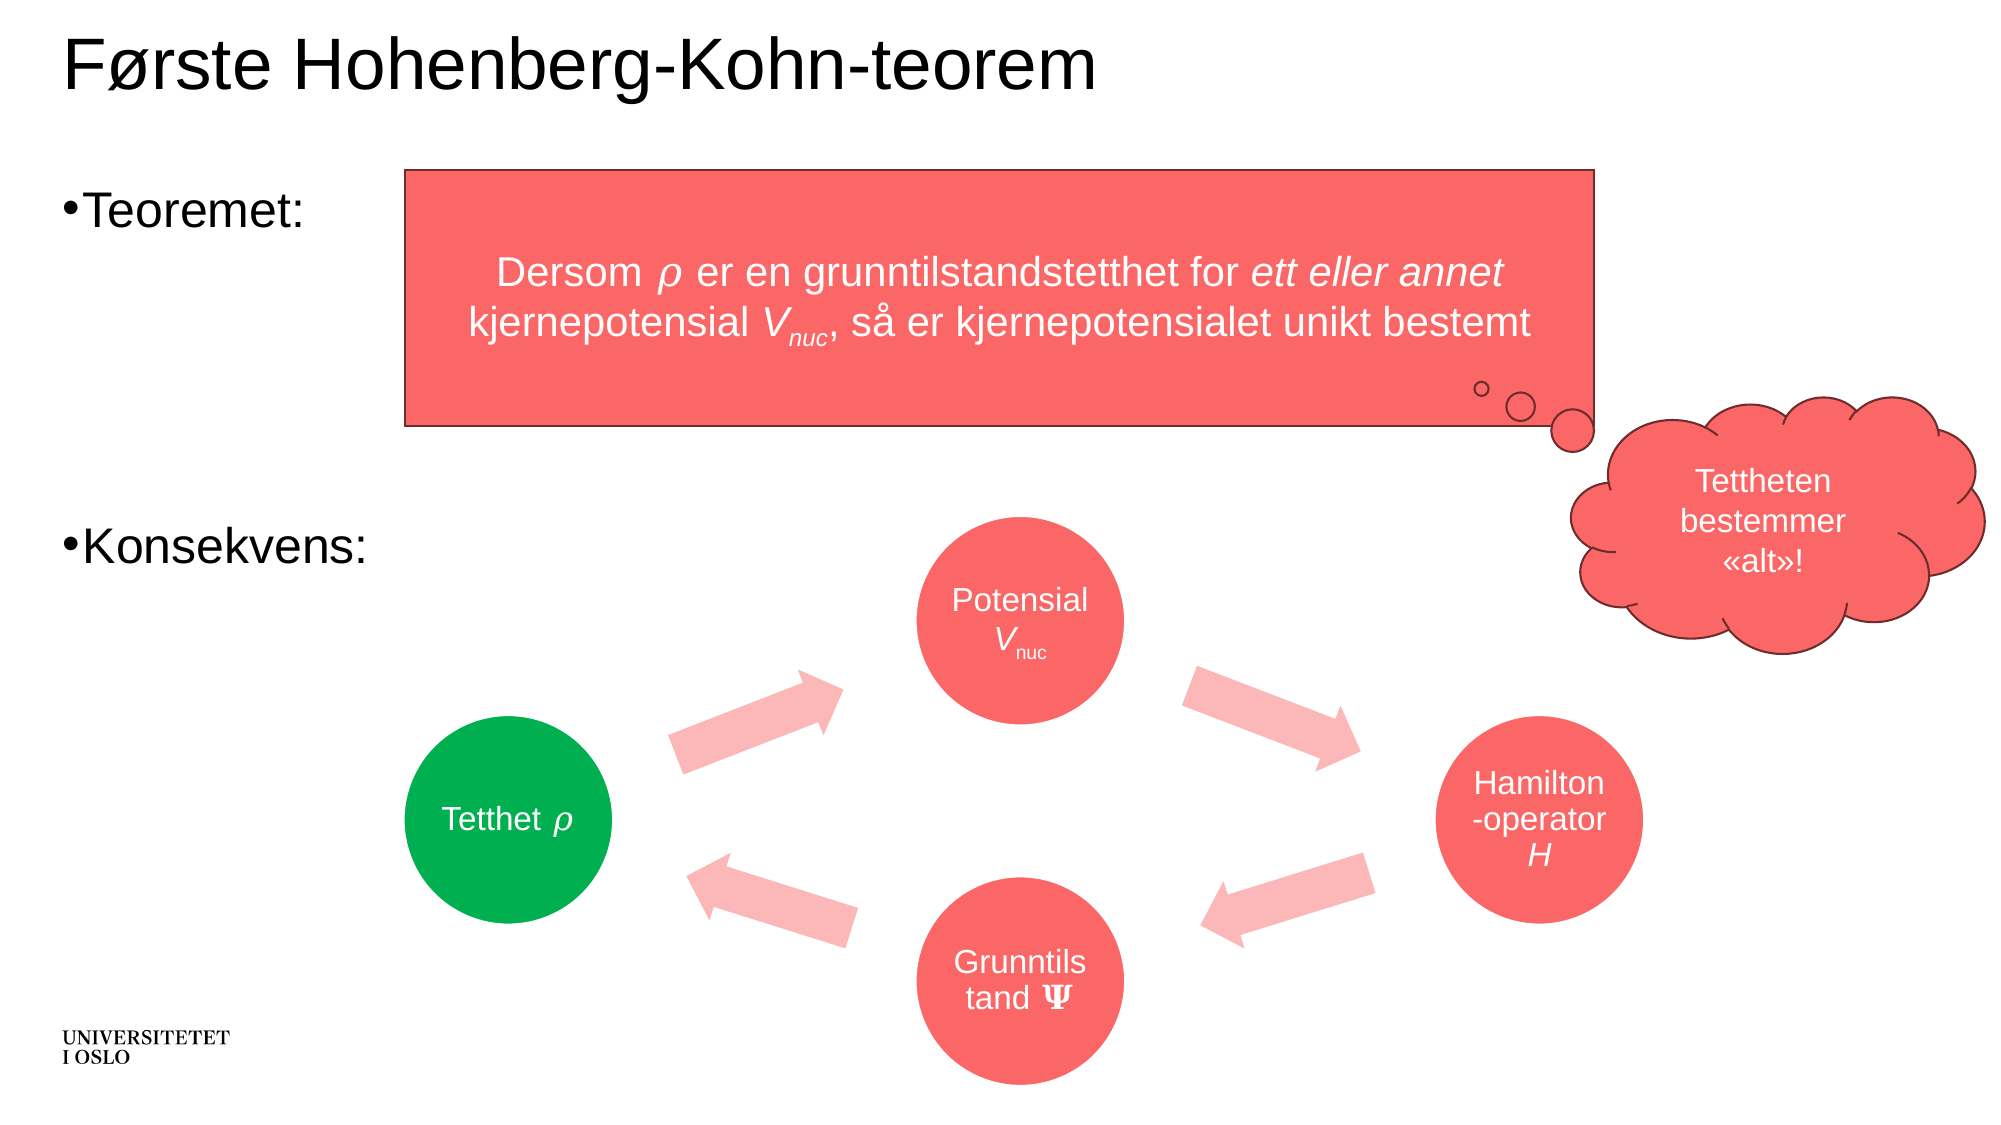

# Første Hohenberg-Kohn-teorem
Dersom 𝜌 er en grunntilstandstetthet for ett eller annet kjernepotensial Vnuc, så er kjernepotensialet unikt bestemt
Teoremet:

Konsekvens:

Tettheten bestemmer «alt»!
Potensial Vnuc

Hamilton-operator H

Grunntilstand 𝚿

Tetthet 𝜌